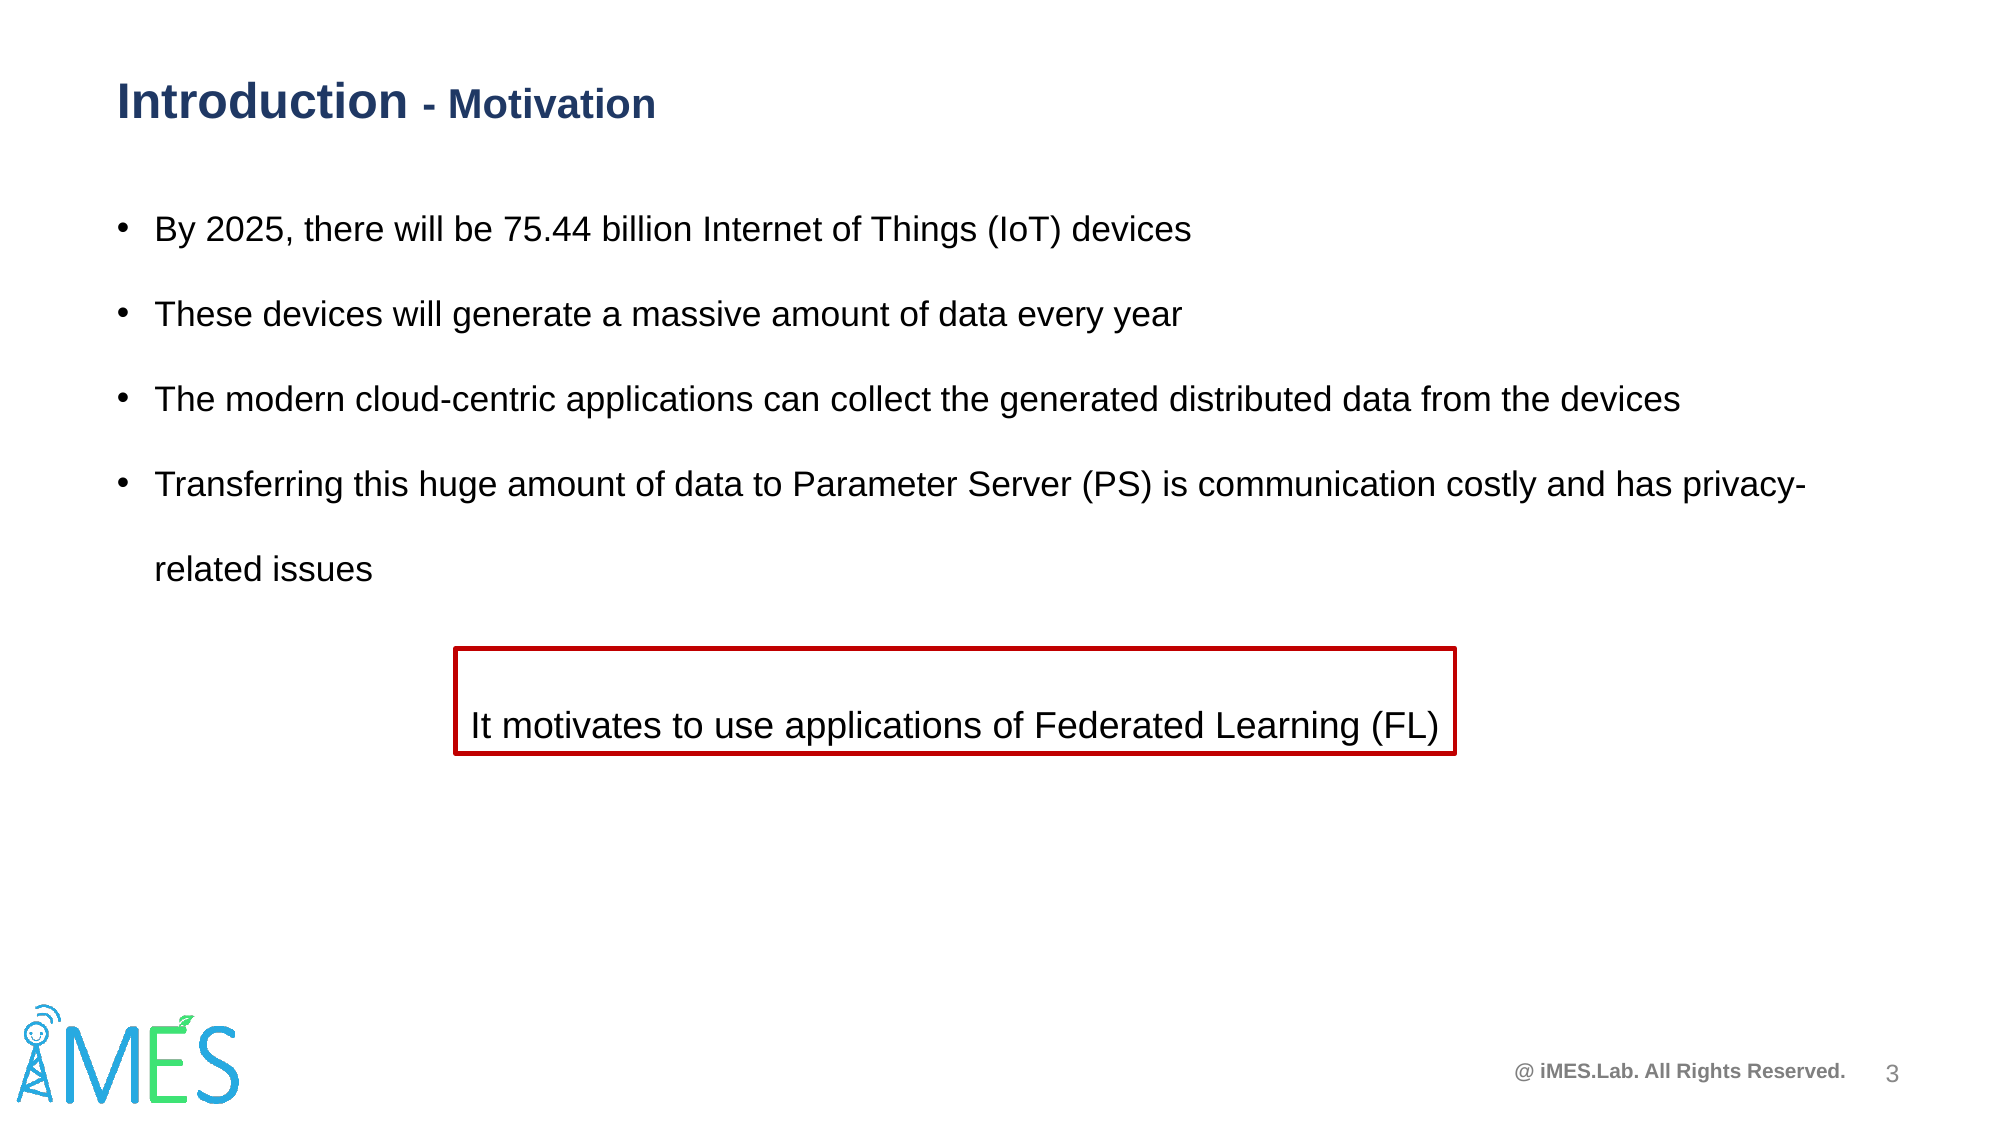

# Introduction - Motivation
By 2025, there will be 75.44 billion Internet of Things (IoT) devices
These devices will generate a massive amount of data every year
The modern cloud-centric applications can collect the generated distributed data from the devices
Transferring this huge amount of data to Parameter Server (PS) is communication costly and has privacy-related issues
It motivates to use applications of Federated Learning (FL)
3